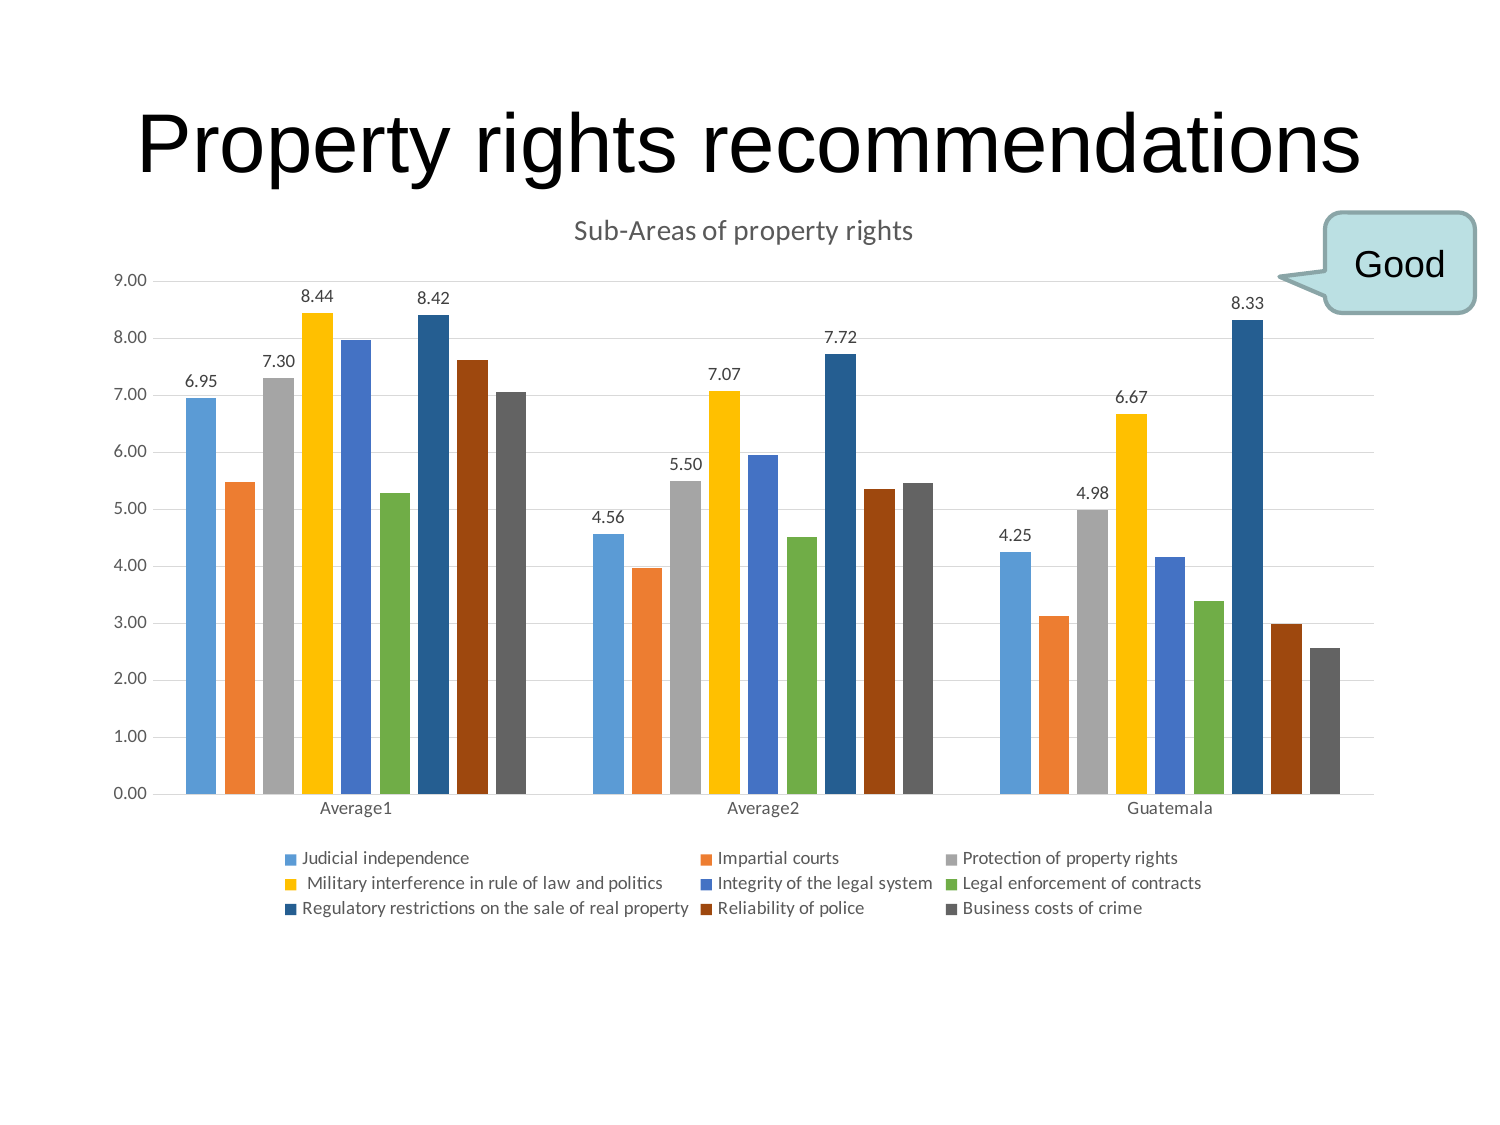

# Property rights recommendations

### Chart: Sub-Areas of property rights

| Category | Judicial independence | Impartial courts | Protection of property rights |  Military interference in rule of law and politics | Integrity of the legal system | Legal enforcement of contracts | Regulatory restrictions on the sale of real property | Reliability of police | Business costs of crime |
|---|---|---|---|---|---|---|---|---|---|
| Average1 | 6.949902055650406 | 5.477027582987806 | 7.304208123577238 | 8.439837398373985 | 7.982456140350877 | 5.2923374719227905 | 8.415346963272023 | 7.618179098373984 | 7.059165646300814 |
| Average2 | 4.563399087255173 | 3.9634608408011798 | 5.498752097212655 | 7.073170731707317 | 5.955882352941177 | 4.509098853351139 | 7.719977026743867 | 5.35286962993158 | 5.471307899515689 |
| Guatemala | 4.251178104999999 | 3.132364949166666 | 4.98466134 | 6.666666666666666 | 4.166666666666667 | 3.389826813286987 | 8.330186722223349 | 2.99720486 | 2.561612526666666 |
Good